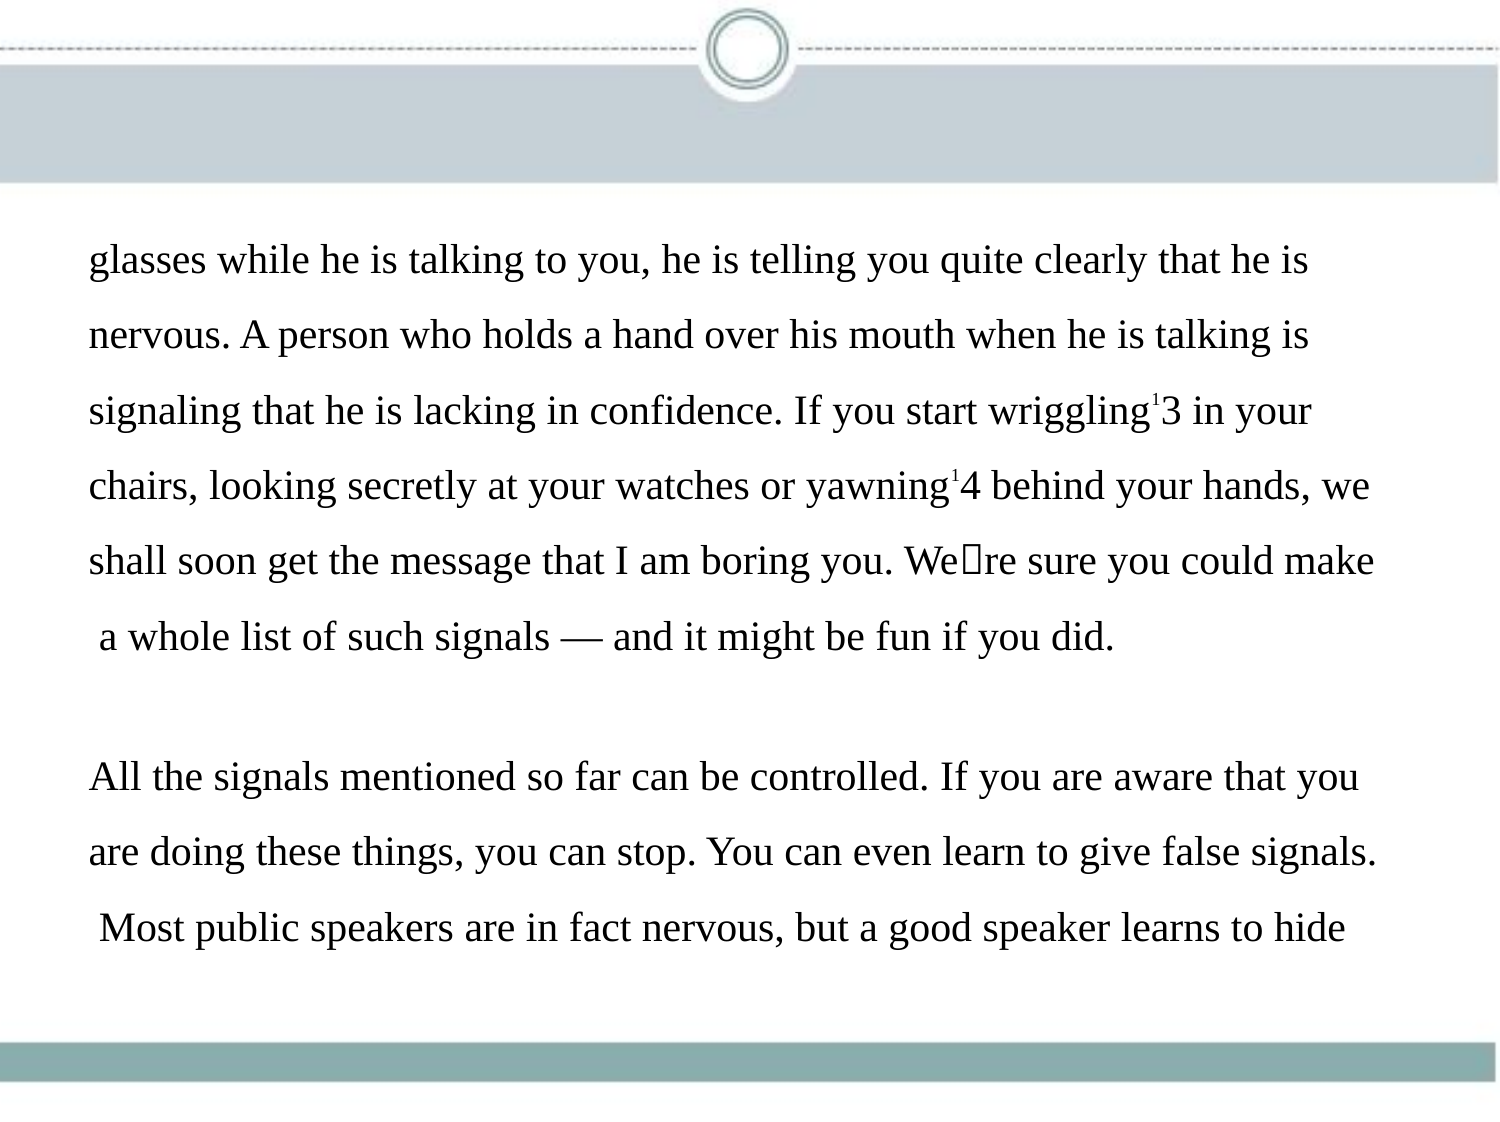

glasses while he is talking to you, he is telling you quite clearly that he is
nervous. A person who holds a hand over his mouth when he is talking is
signaling that he is lacking in confidence. If you start wriggling13 in your
chairs, looking secretly at your watches or yawning14 behind your hands, we
shall soon get the message that I am boring you. We􀆳re sure you could make
 a whole list of such signals — and it might be fun if you did.
All the signals mentioned so far can be controlled. If you are aware that you
are doing these things, you can stop. You can even learn to give false signals.
 Most public speakers are in fact nervous, but a good speaker learns to hide